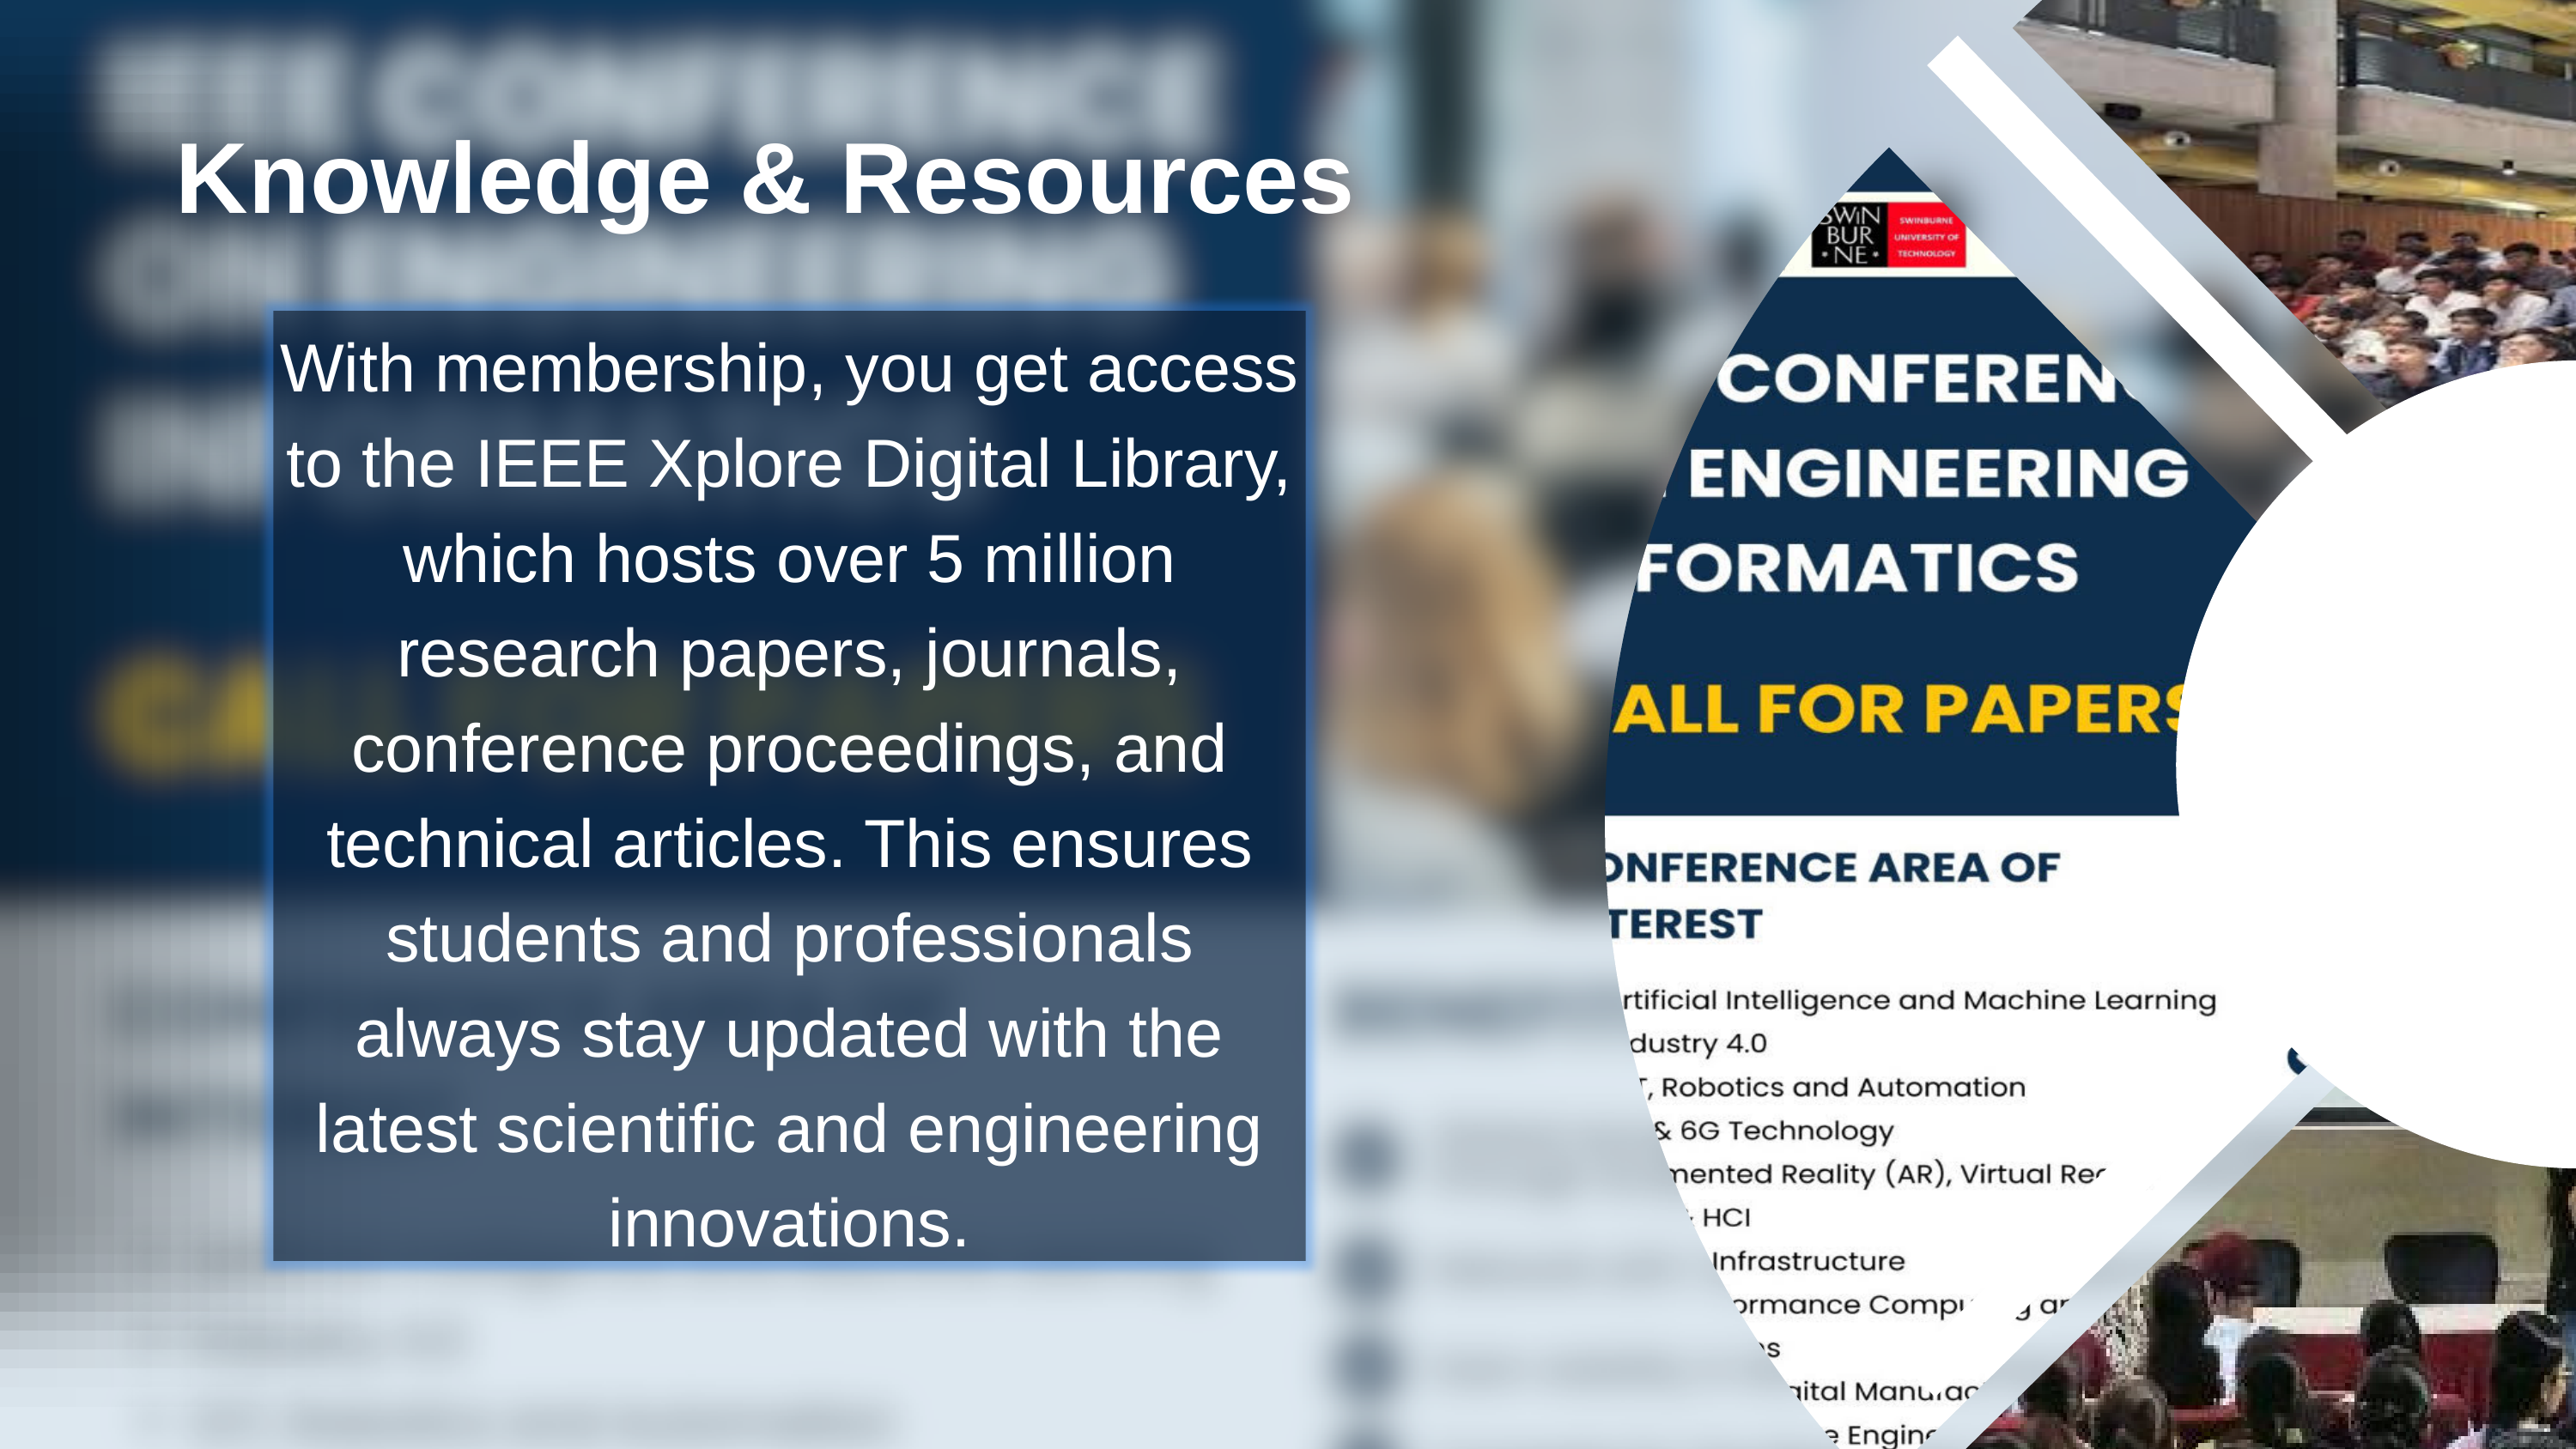

Knowledge & Resources
With membership, you get access to the IEEE Xplore Digital Library, which hosts over 5 million research papers, journals, conference proceedings, and technical articles. This ensures students and professionals always stay updated with the latest scientific and engineering innovations.